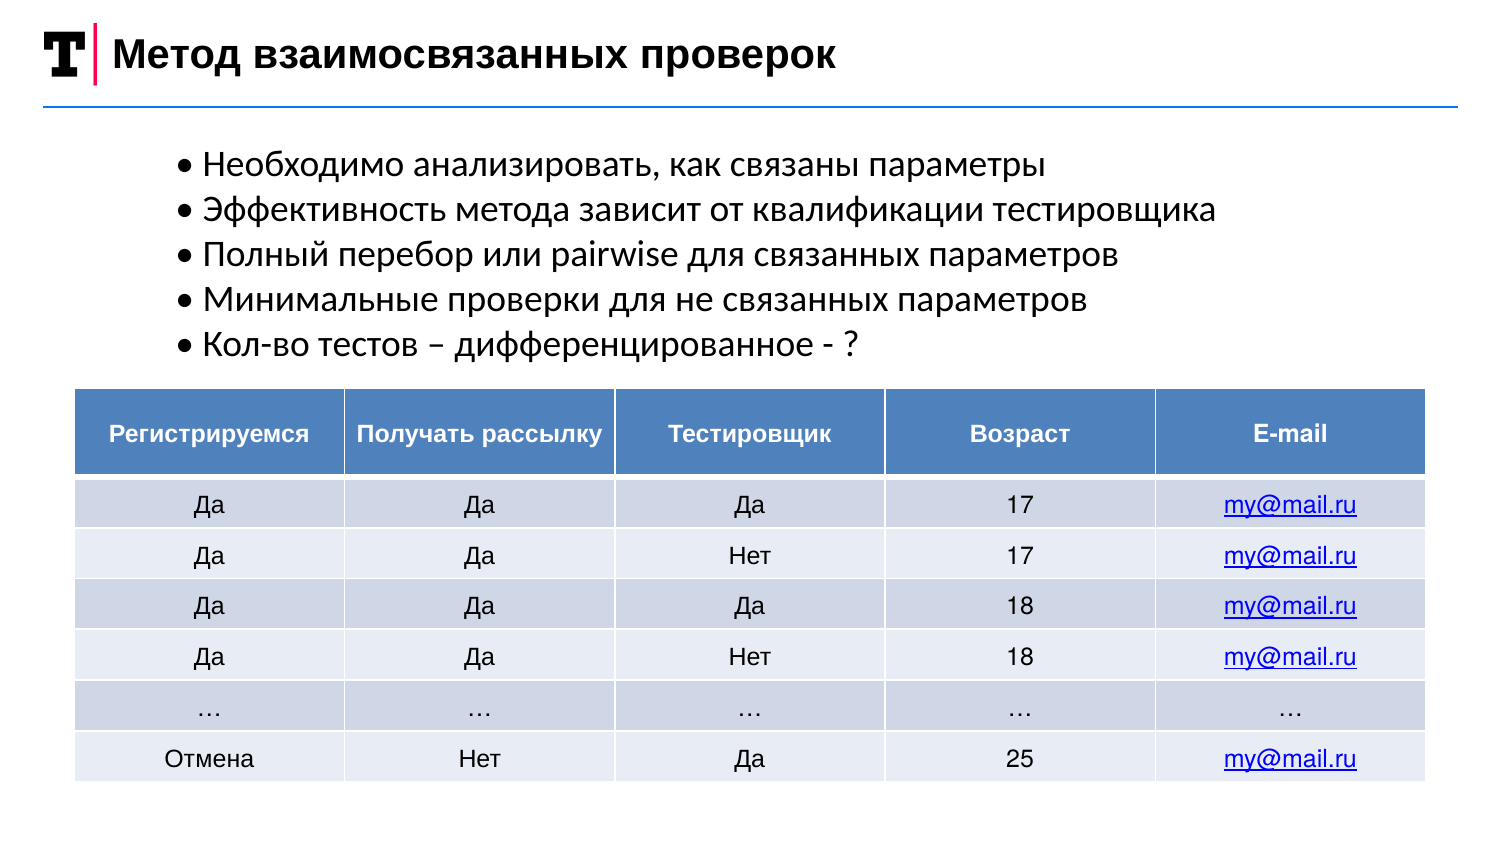

Метод взаимосвязанных проверок
• Необходимо анализировать, как связаны параметры
• Эффективность метода зависит от квалификации тестировщика
• Полный перебор или pairwise для связанных параметров
• Минимальные проверки для не связанных параметров
• Кол-во тестов – дифференцированное - ?
| Регистрируемся | Получать рассылку | Тестировщик | Возраст | E-mail |
| --- | --- | --- | --- | --- |
| Да | Да | Да | 17 | my@mail.ru |
| Да | Да | Нет | 17 | my@mail.ru |
| Да | Да | Да | 18 | my@mail.ru |
| Да | Да | Нет | 18 | my@mail.ru |
| … | … | … | … | … |
| Отмена | Нет | Да | 25 | my@mail.ru |
51